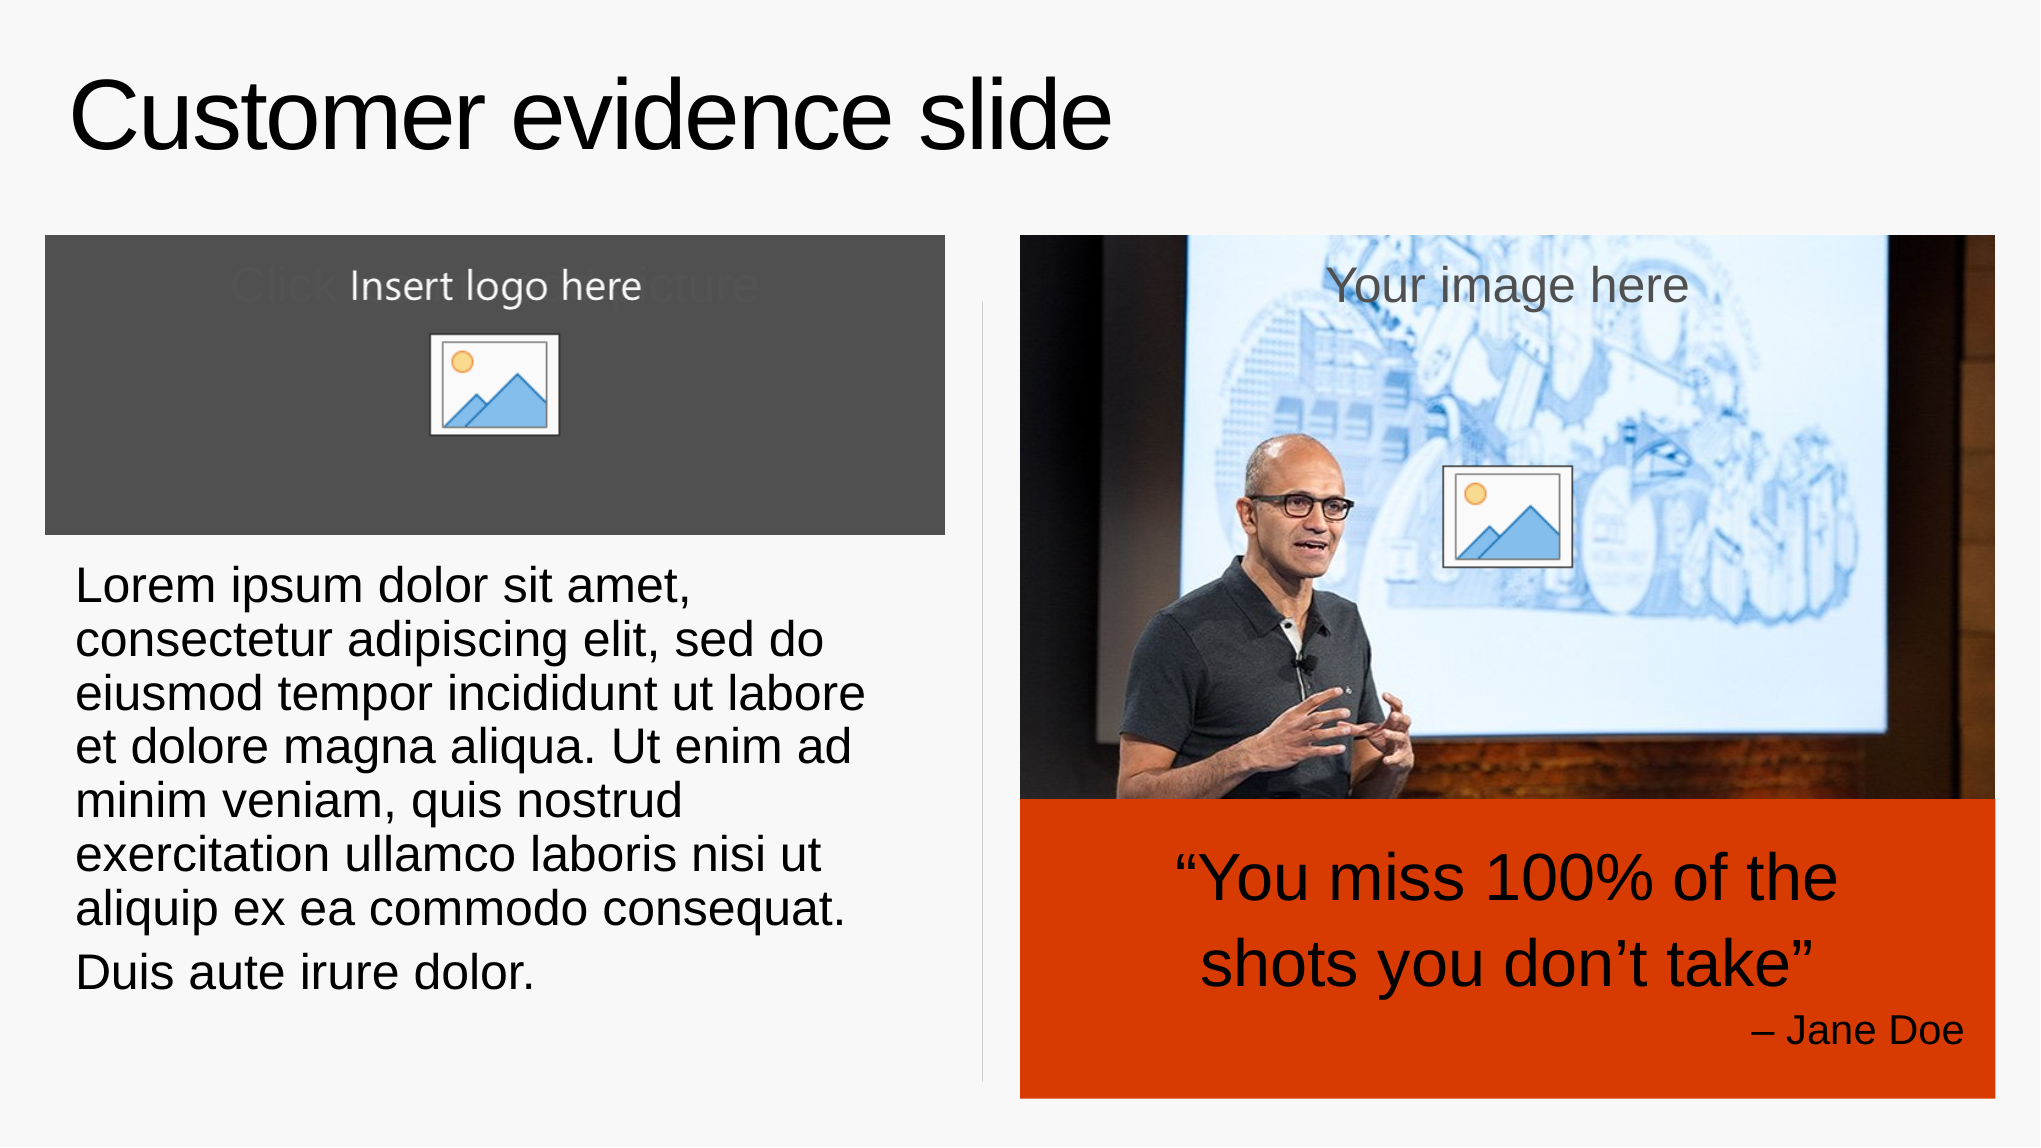

# Customer evidence slide

Lorem ipsum dolor sit amet, consectetur adipiscing elit, sed do eiusmod tempor incididunt ut labore et dolore magna aliqua. Ut enim ad minim veniam, quis nostrud exercitation ullamco laboris nisi ut aliquip ex ea commodo consequat.
Duis aute irure dolor.
“You miss 100% of the
shots you don’t take”
– Jane Doe